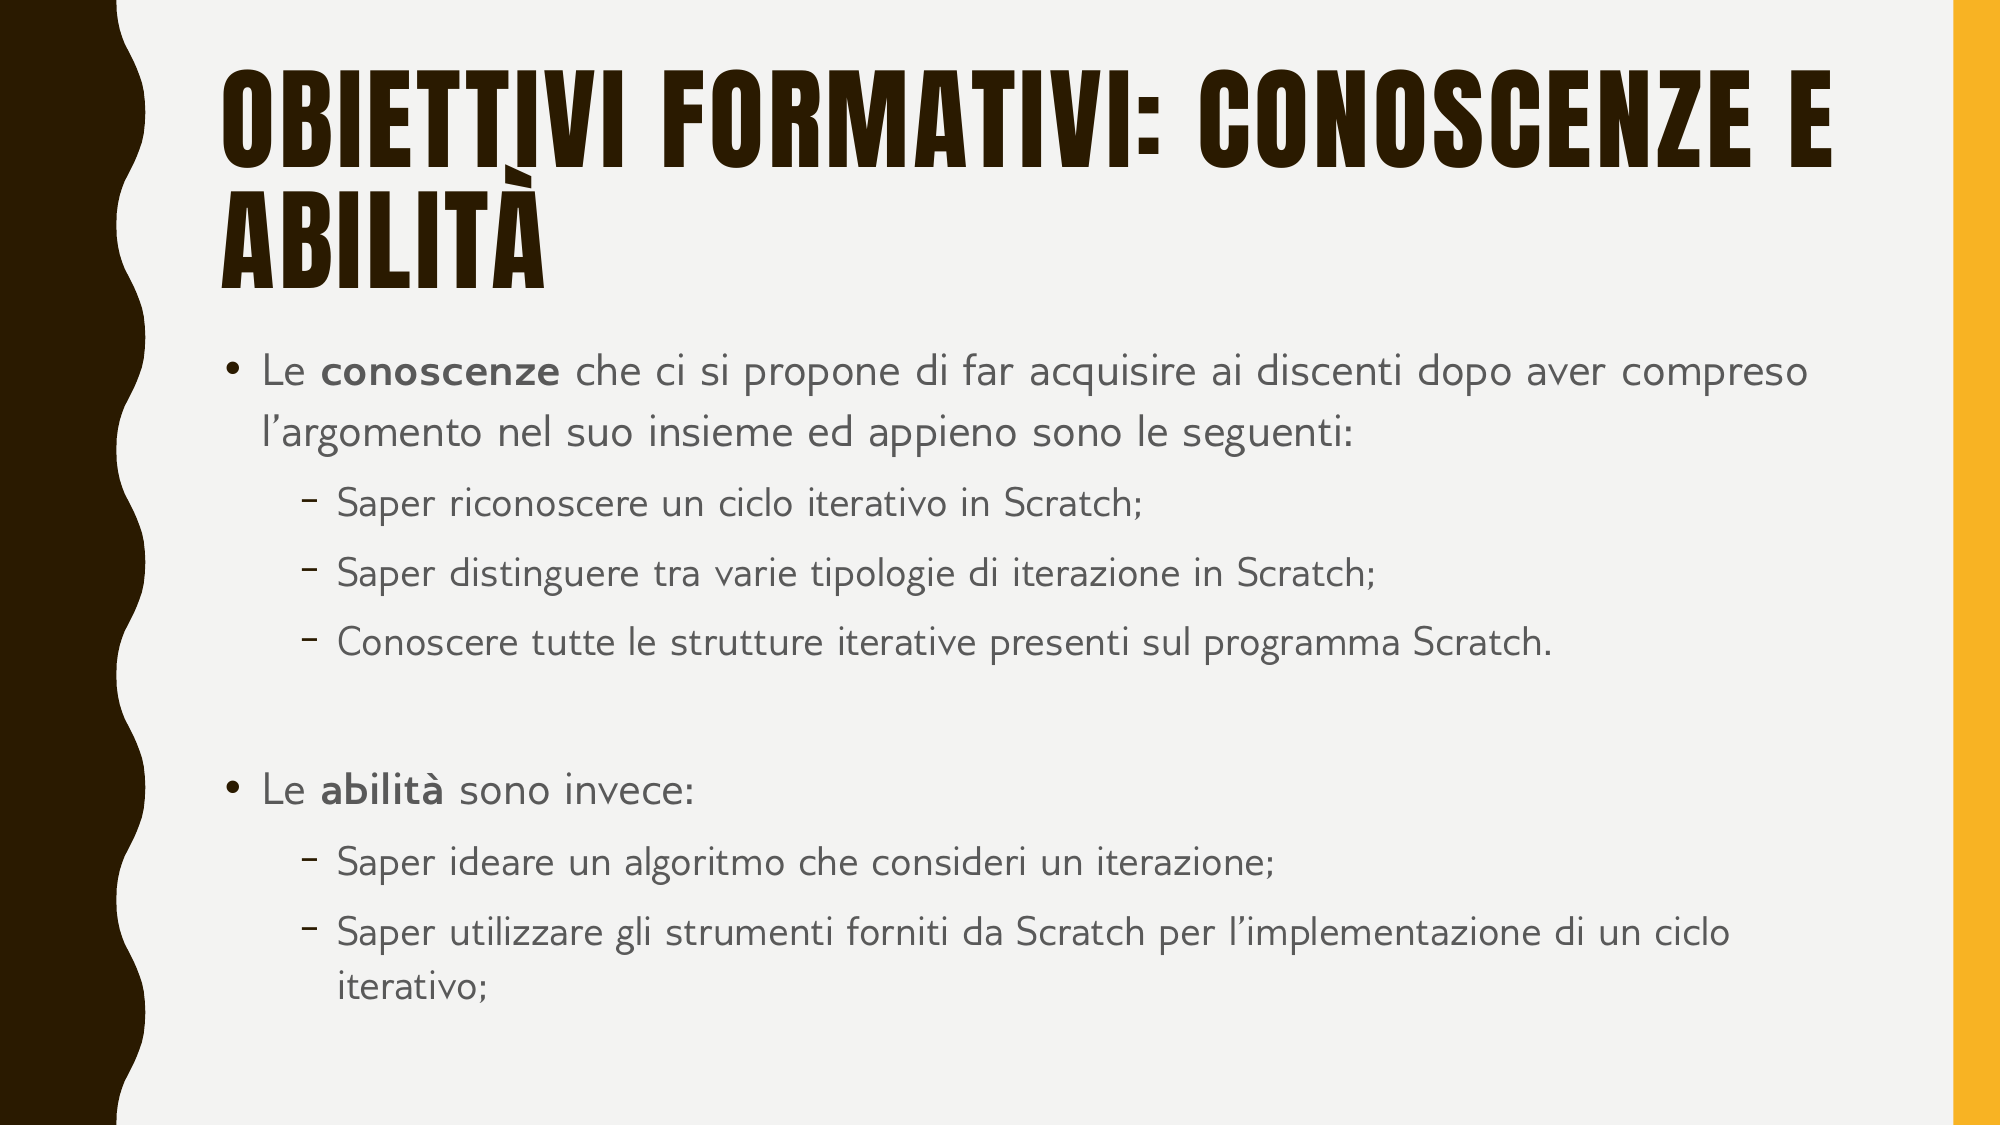

# Obiettivi formativi: conoscenze e abilità
Le conoscenze che ci si propone di far acquisire ai discenti dopo aver compreso l’argomento nel suo insieme ed appieno sono le seguenti:
Saper riconoscere un ciclo iterativo in Scratch;
Saper distinguere tra varie tipologie di iterazione in Scratch;
Conoscere tutte le strutture iterative presenti sul programma Scratch.

Le abilità sono invece:
Saper ideare un algoritmo che consideri un iterazione;
Saper utilizzare gli strumenti forniti da Scratch per l’implementazione di un ciclo iterativo;